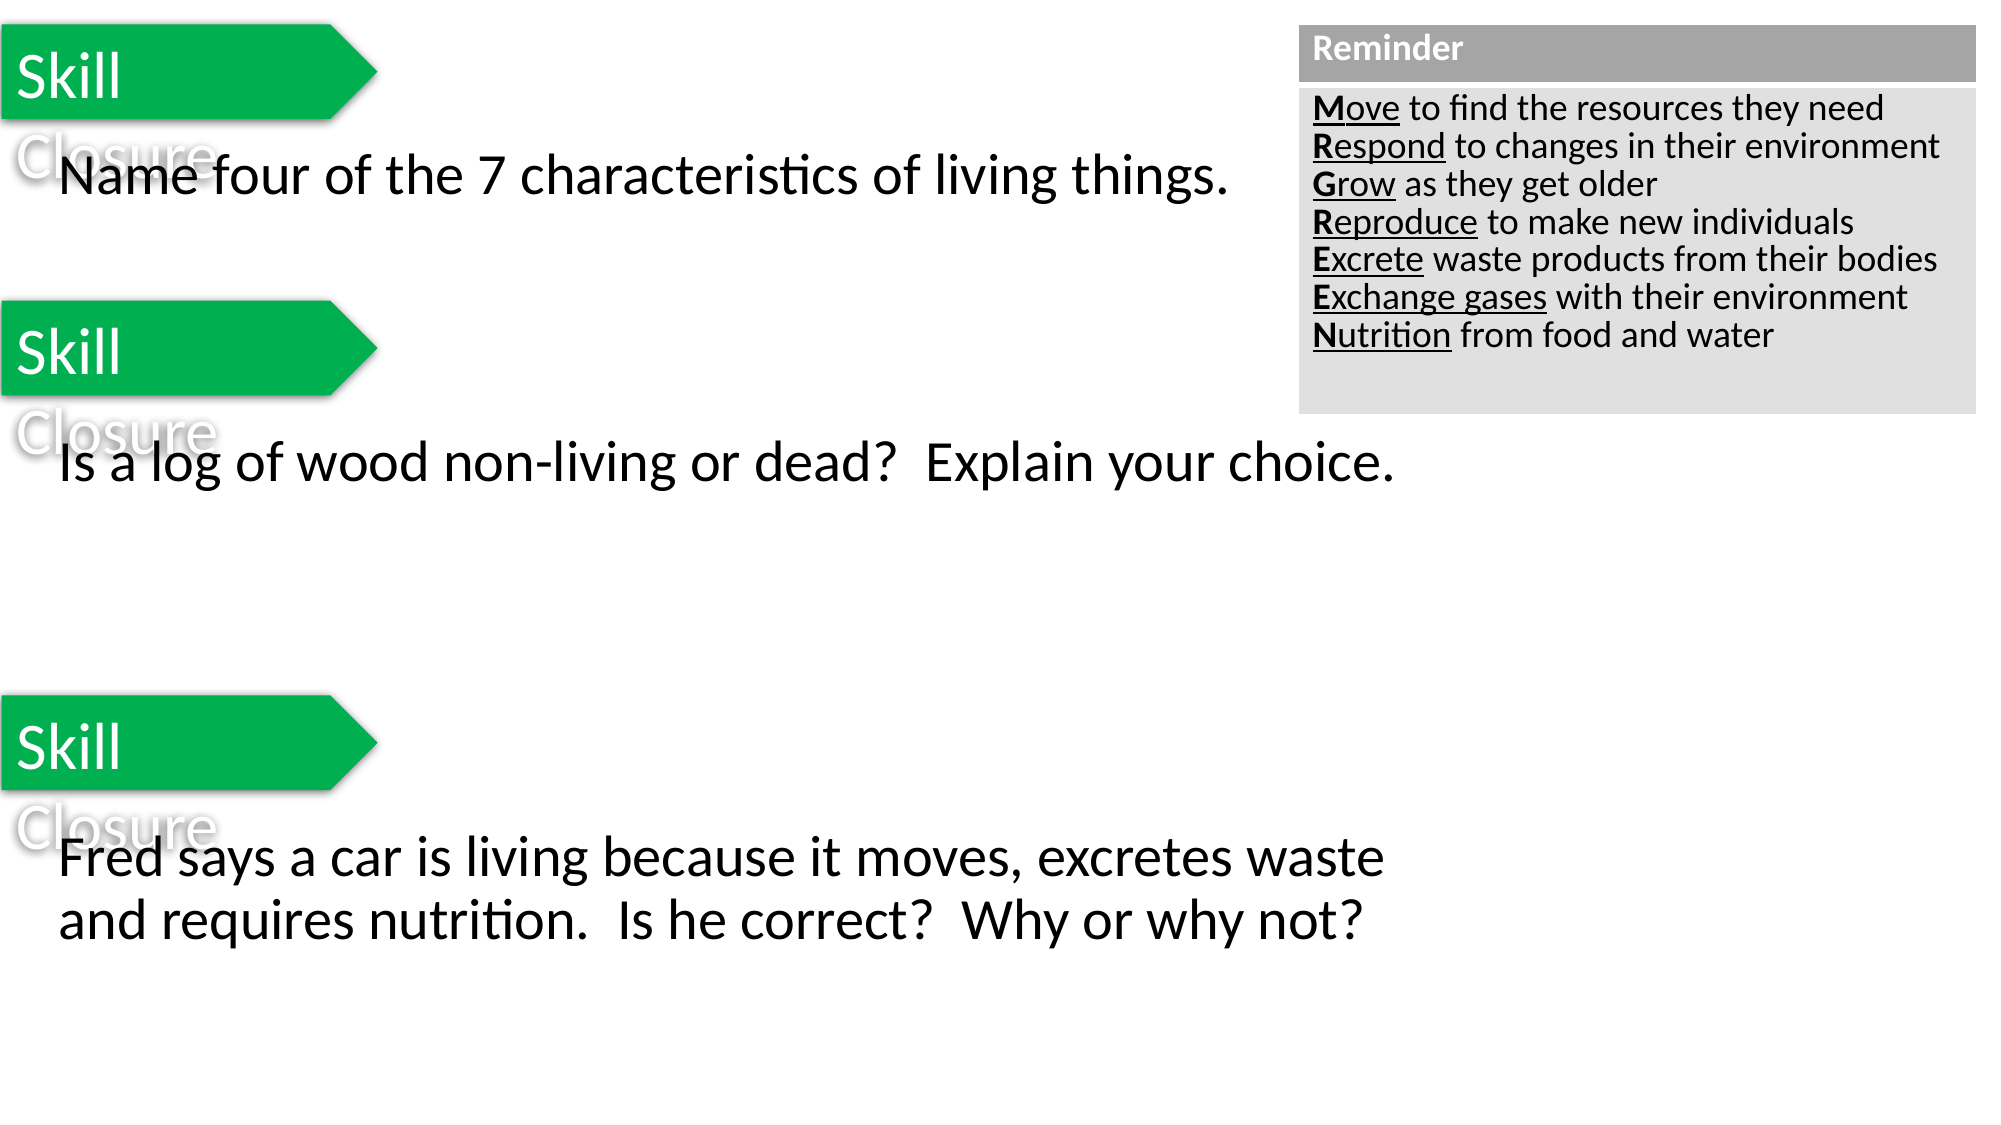

Skill Closure
| Reminder |
| --- |
| Move to find the resources they need Respond to changes in their environment Grow as they get older Reproduce to make new individuals Excrete waste products from their bodies Exchange gases with their environment Nutrition from food and water |
Name four of the 7 characteristics of living things.

Skill Closure
Is a log of wood non-living or dead?  Explain your choice.
Skill Closure
Fred says a car is living because it moves, excretes waste and requires nutrition.  Is he correct?  Why or why not?